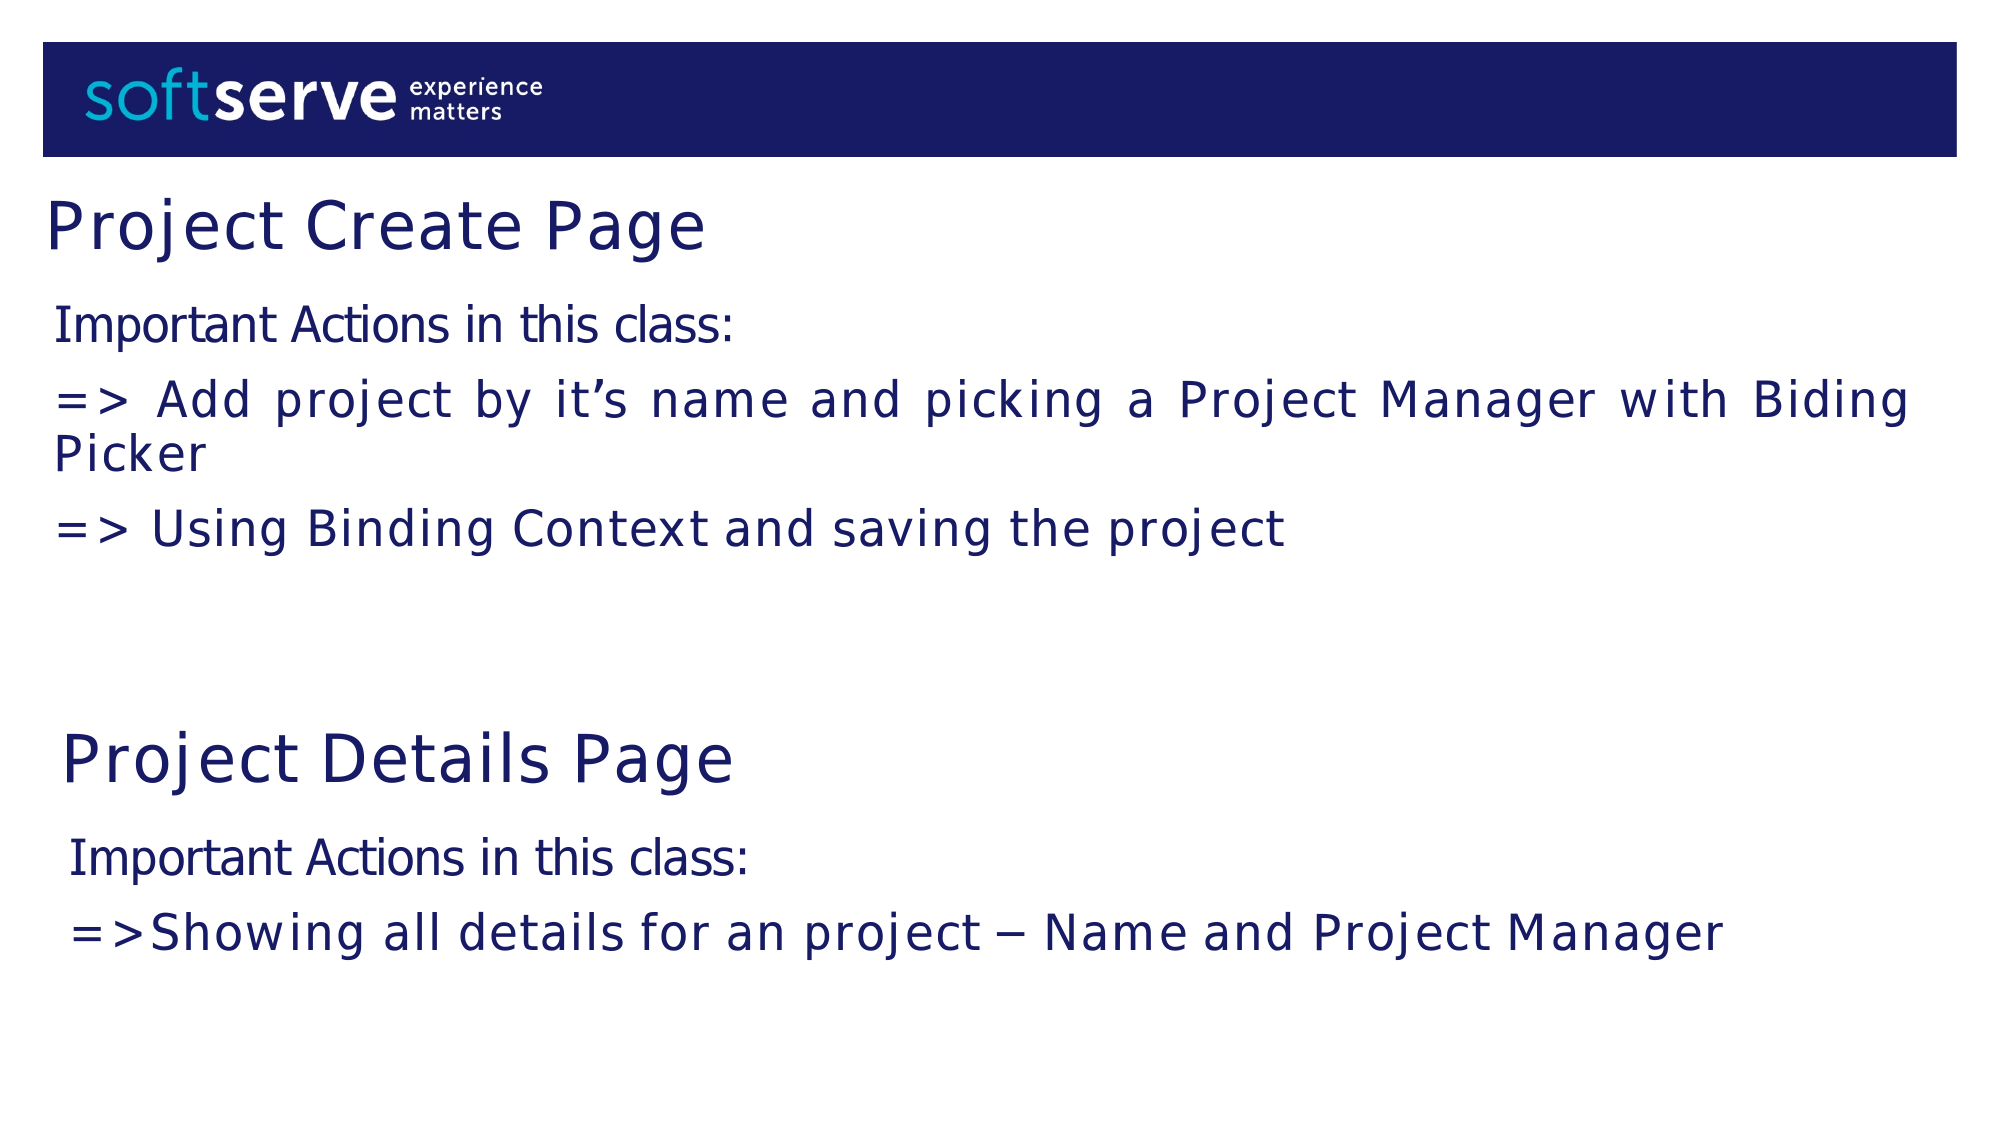

# Project Create Page
Important Actions in this class:
=> Add project by it’s name and picking a Project Manager with Biding Picker
=> Using Binding Context and saving the project

Project Details Page
Important Actions in this class:
=>Showing all details for an project – Name and Project Manager